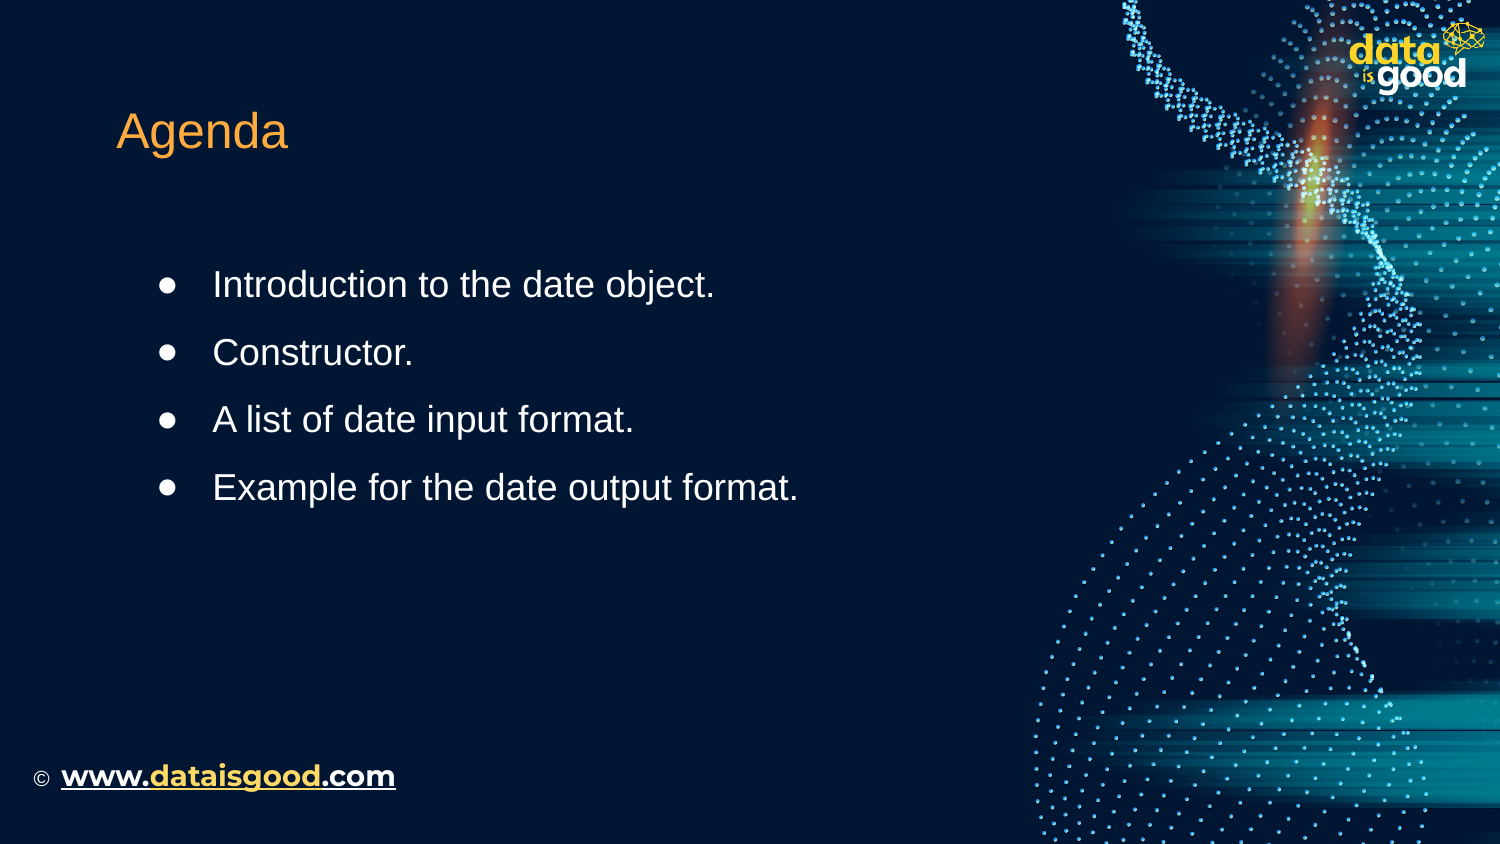

# Agenda
Introduction to the date object.
Constructor.
A list of date input format.
Example for the date output format.